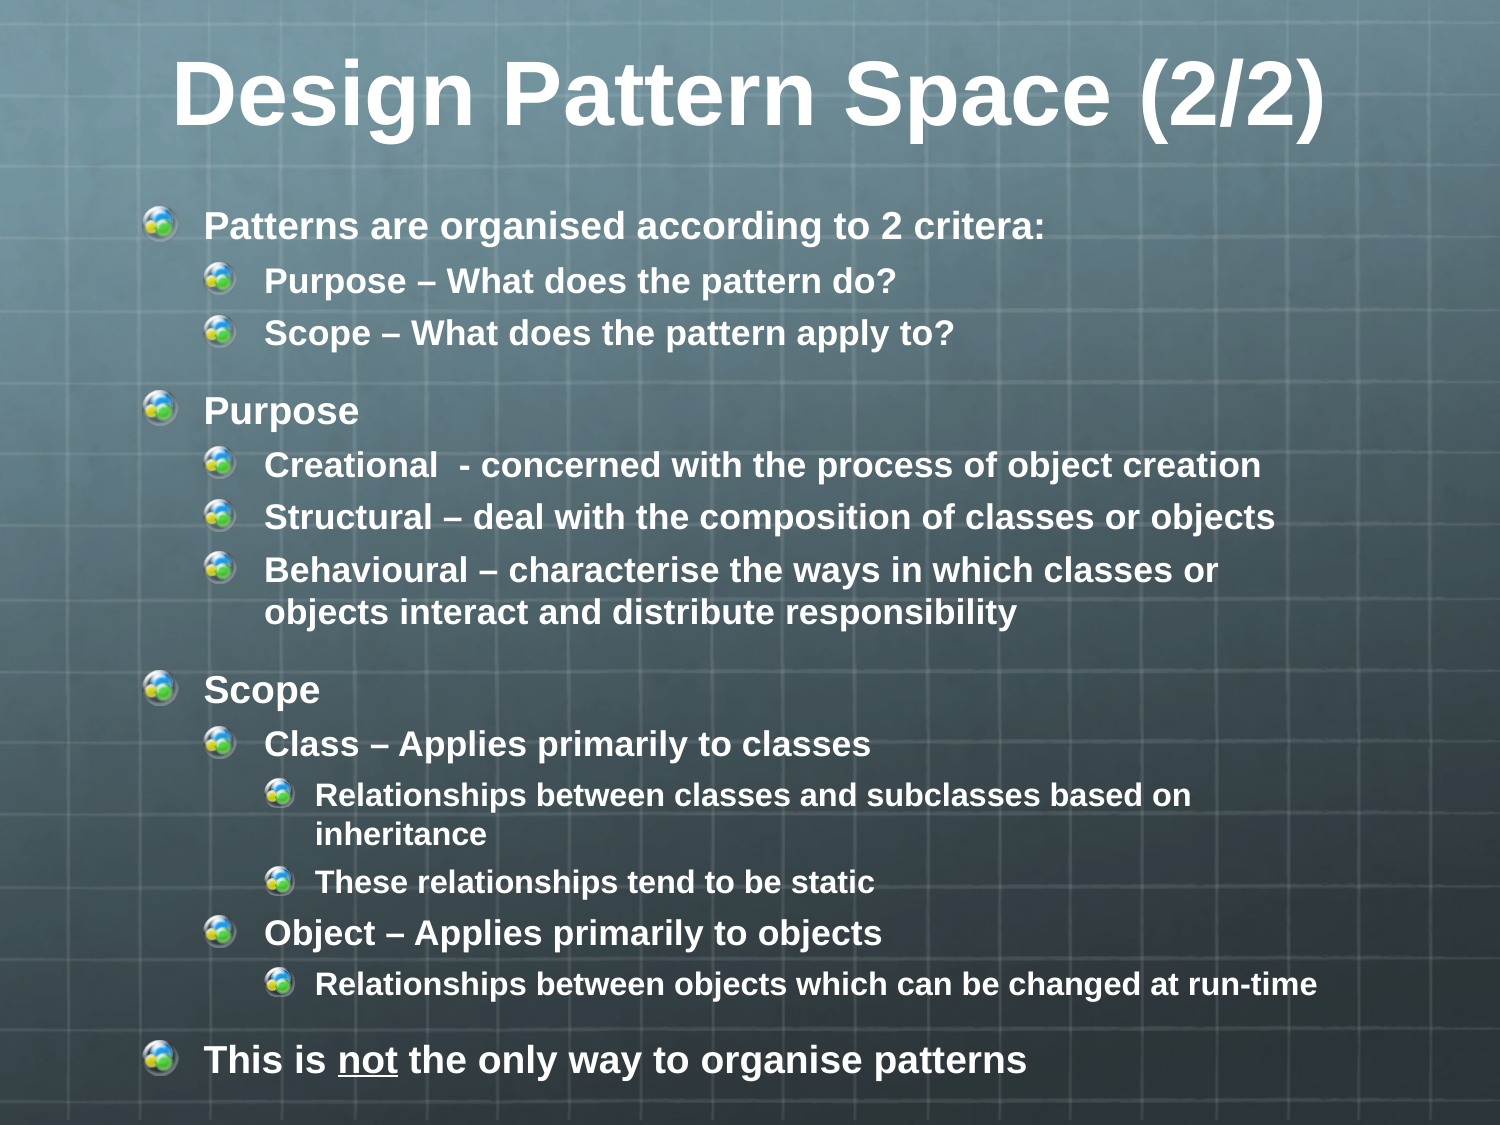

# Design Pattern Space (2/2)
Patterns are organised according to 2 critera:
Purpose – What does the pattern do?
Scope – What does the pattern apply to?
Purpose
Creational  - concerned with the process of object creation
Structural – deal with the composition of classes or objects
Behavioural – characterise the ways in which classes or objects interact and distribute responsibility
Scope
Class – Applies primarily to classes
Relationships between classes and subclasses based on inheritance
These relationships tend to be static
Object – Applies primarily to objects
Relationships between objects which can be changed at run-time
This is not the only way to organise patterns